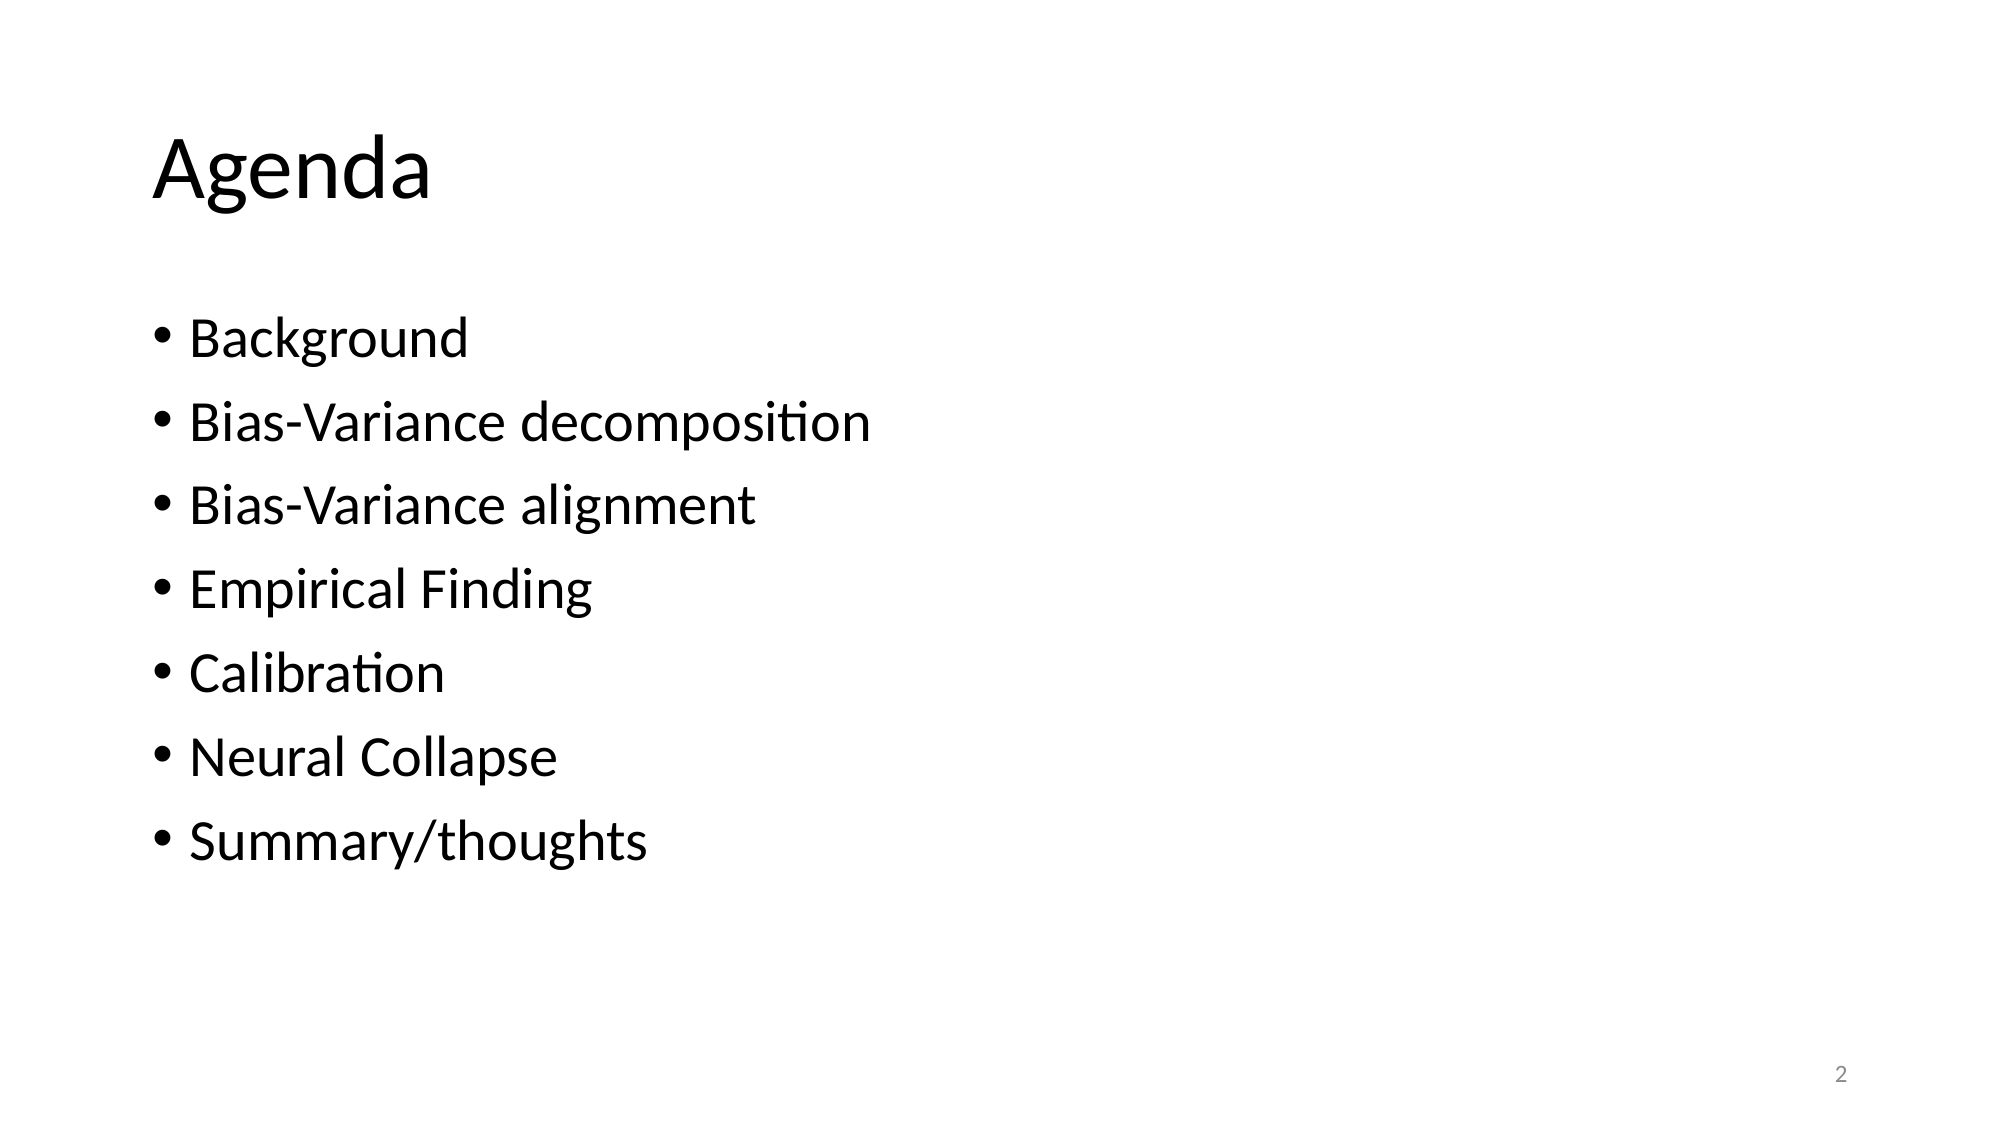

# Agenda
Background
Bias-Variance decomposition
Bias-Variance alignment
Empirical Finding
Calibration
Neural Collapse
Summary/thoughts
2